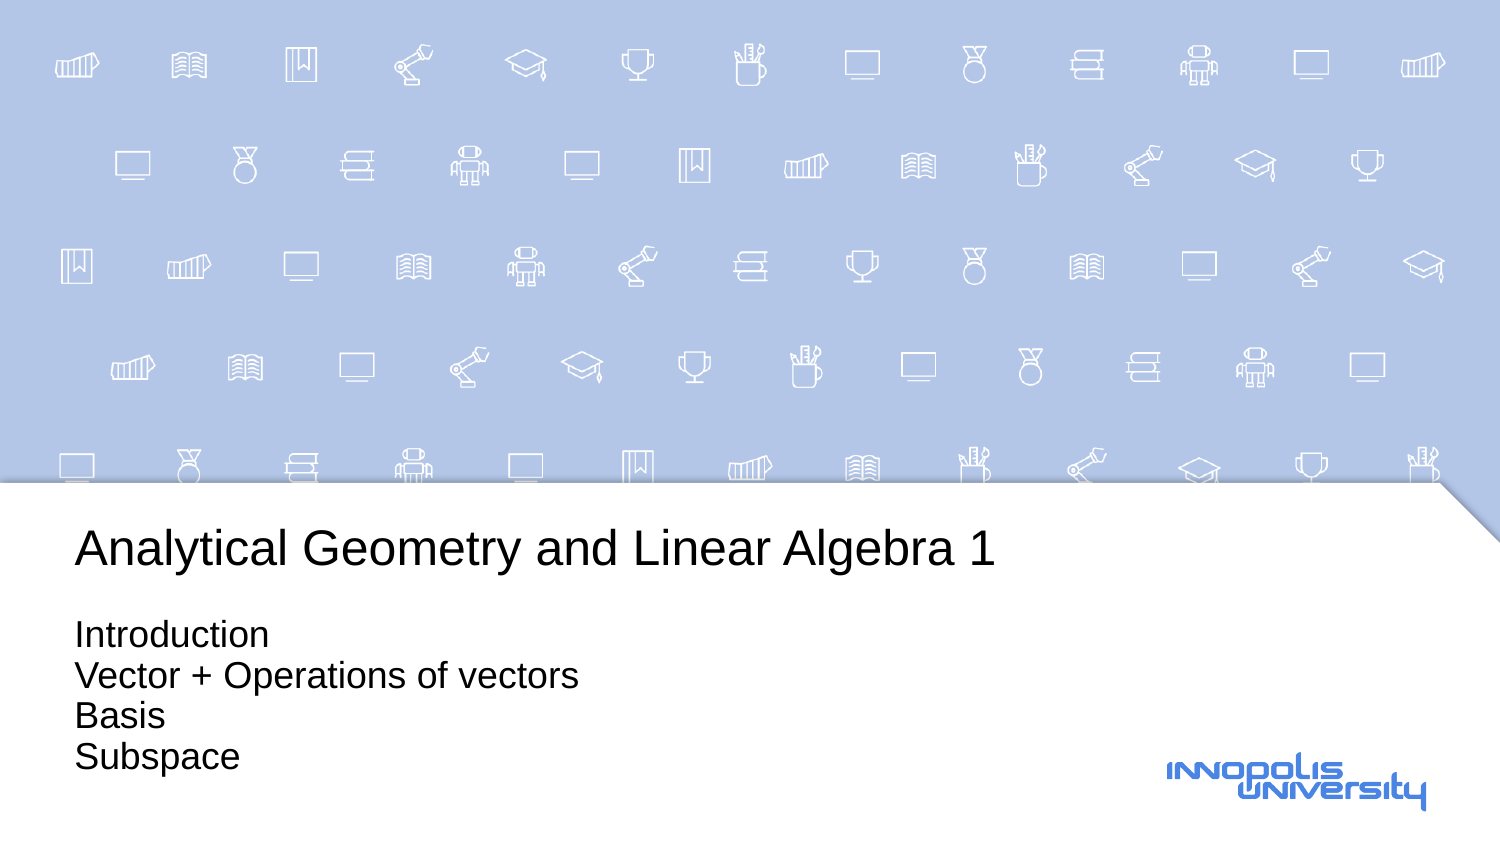

# Analytical Geometry and Linear Algebra 1
Introduction
Vector + Operations of vectors
Basis
Subspace